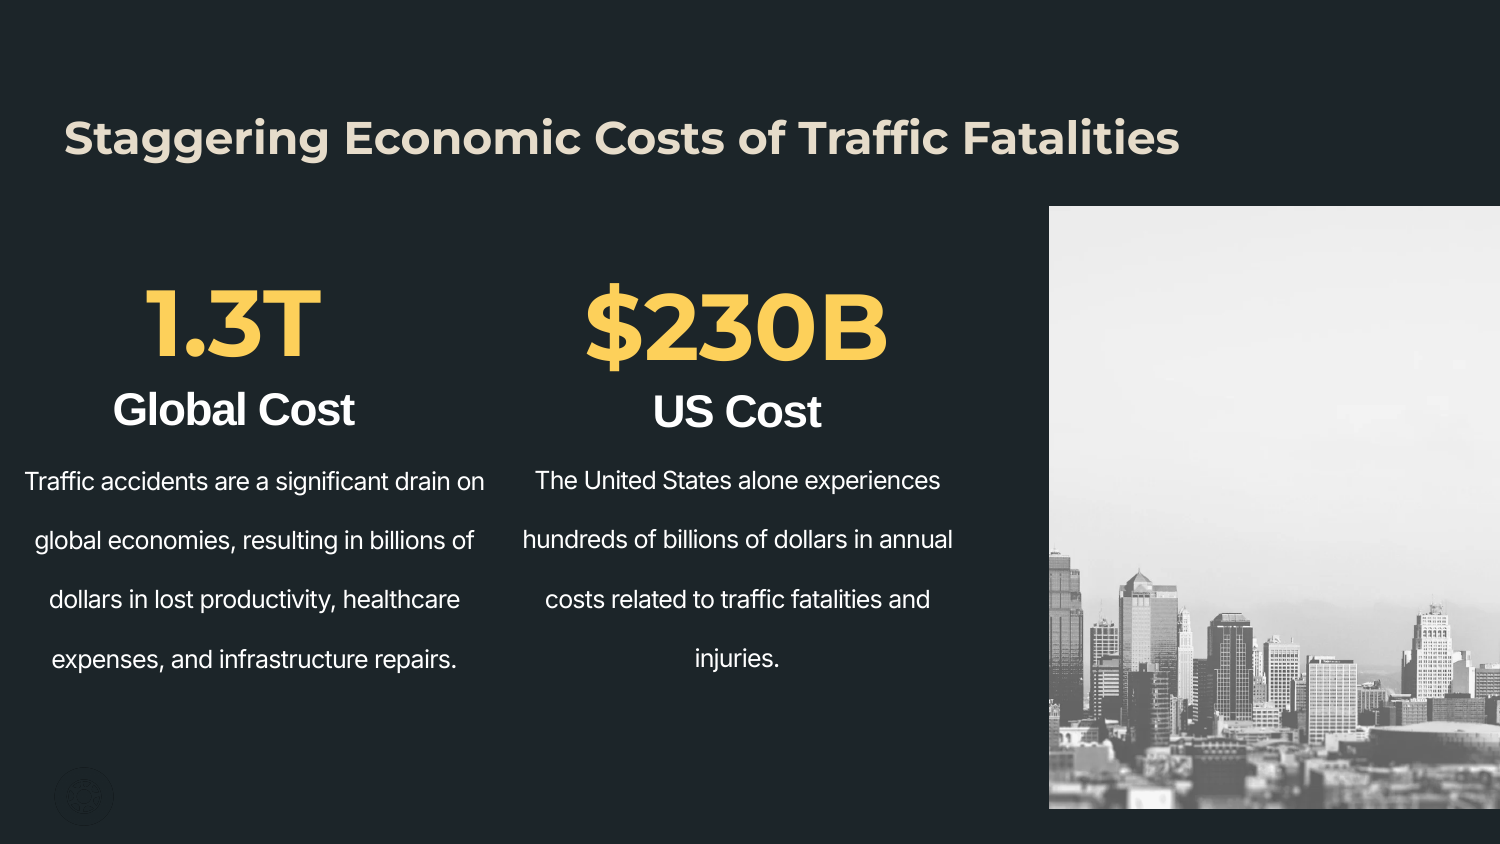

Staggering Economic Costs of Traffic Fatalities
1.3T
$230B
Global Cost
US Cost
The United States alone experiences hundreds of billions of dollars in annual costs related to traffic fatalities and injuries.
Traffic accidents are a significant drain on global economies, resulting in billions of dollars in lost productivity, healthcare expenses, and infrastructure repairs.

Presented by Rachelle Beaudry